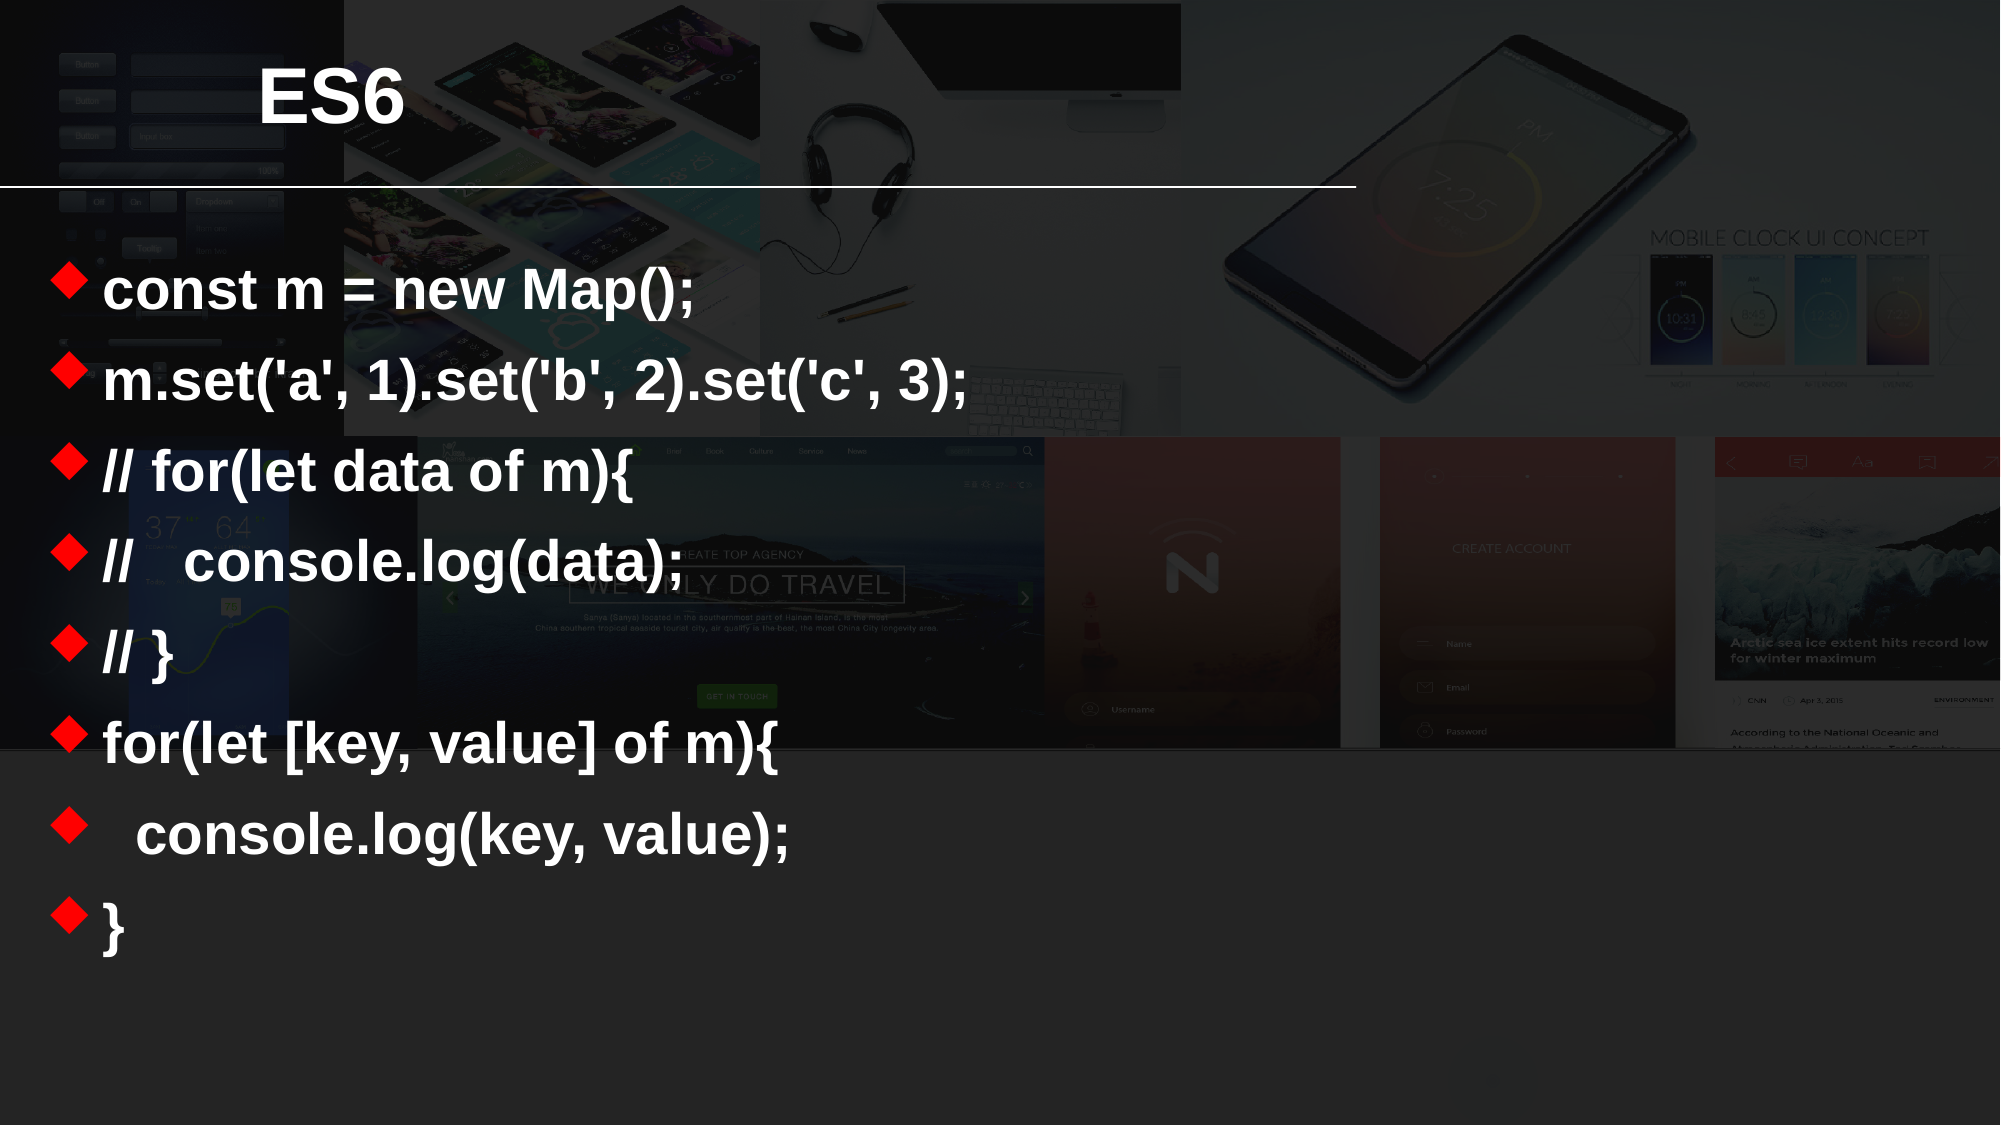

ES6

const m = new Map();
m.set('a', 1).set('b', 2).set('c', 3);
// for(let data of m){
//   console.log(data);
// }
for(let [key, value] of m){
  console.log(key, value);
}